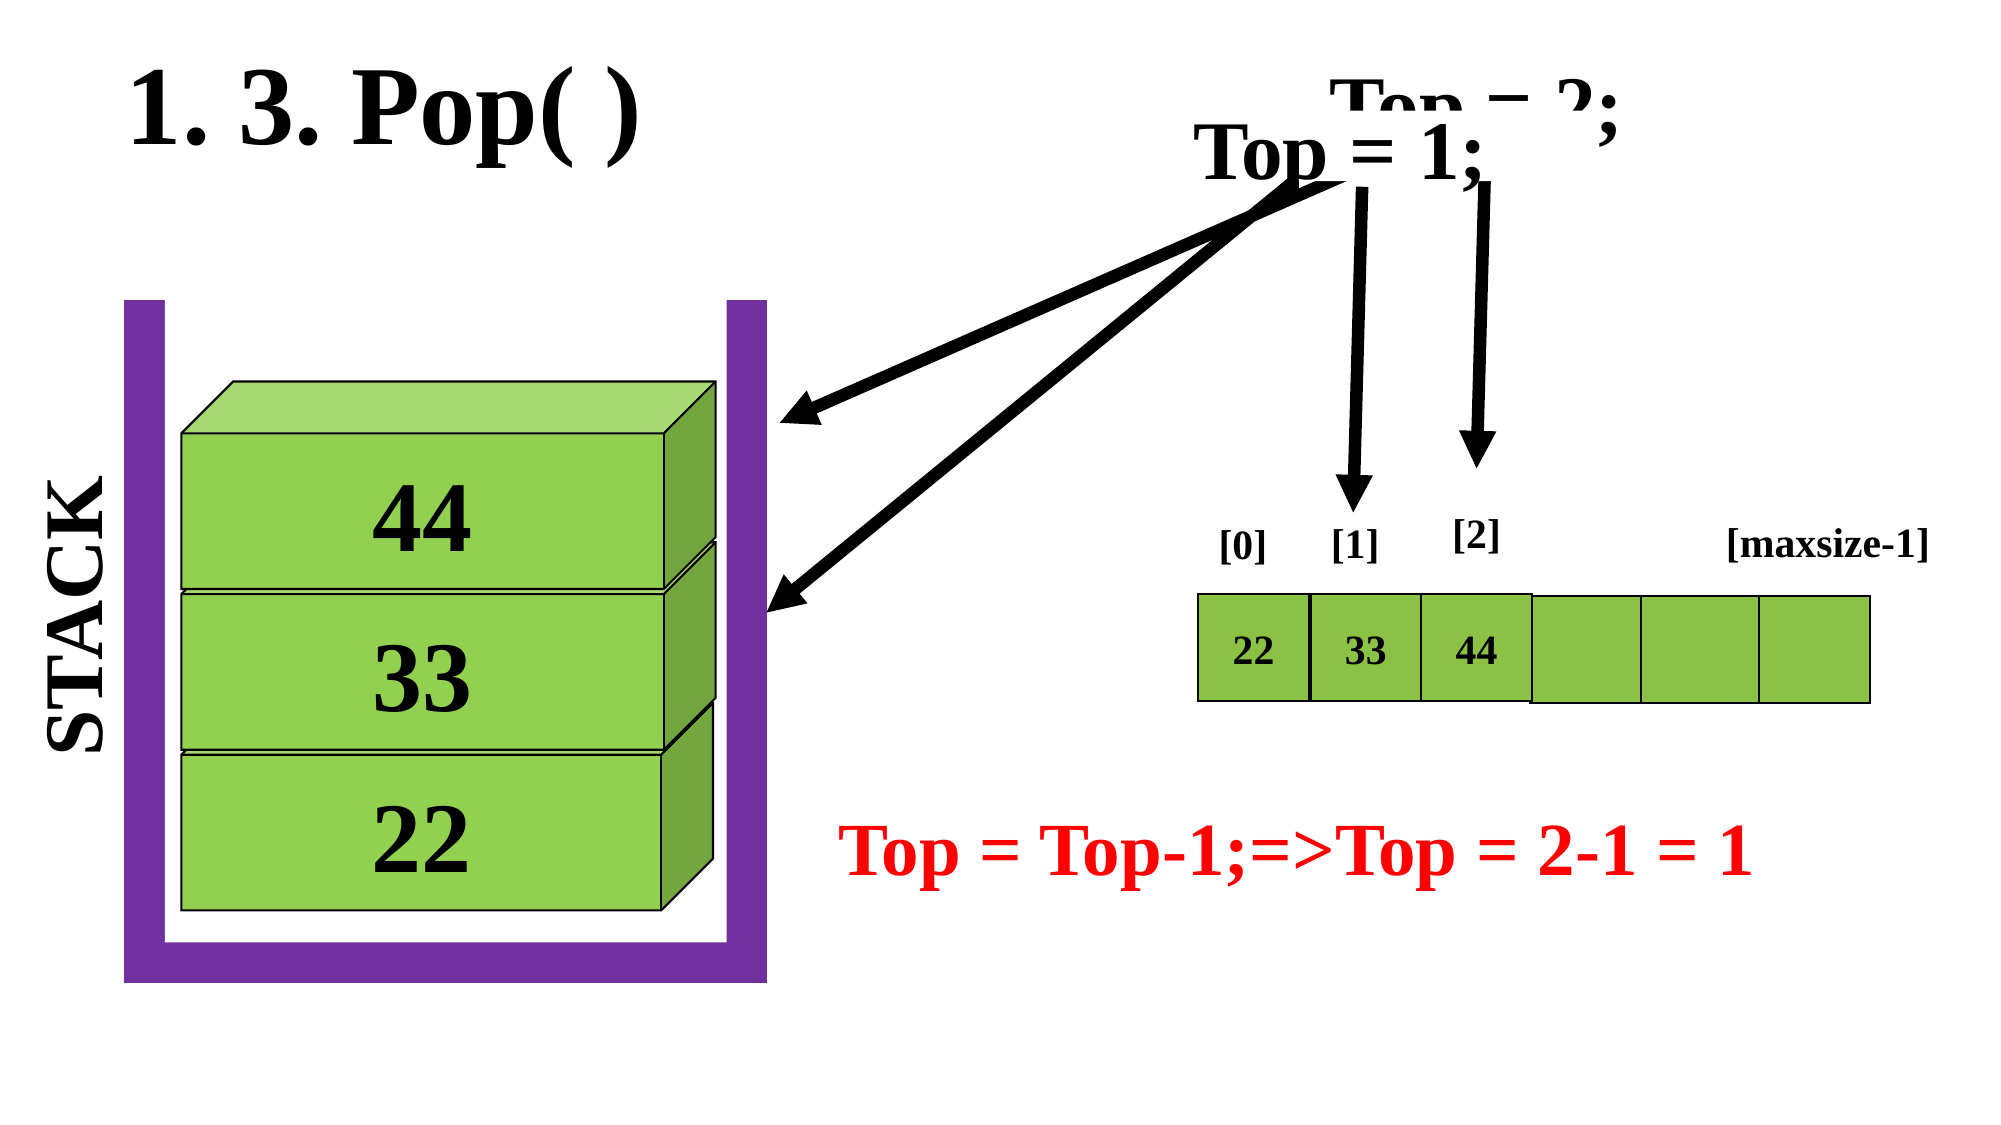

1. 3. Pop( )
Top = 2;
Top = 1;

44
[2]
[maxsize-1]
[1]

[0]

33
STACK
22

33
44

22
Top = Top-1;=>Top = 2-1 = 1